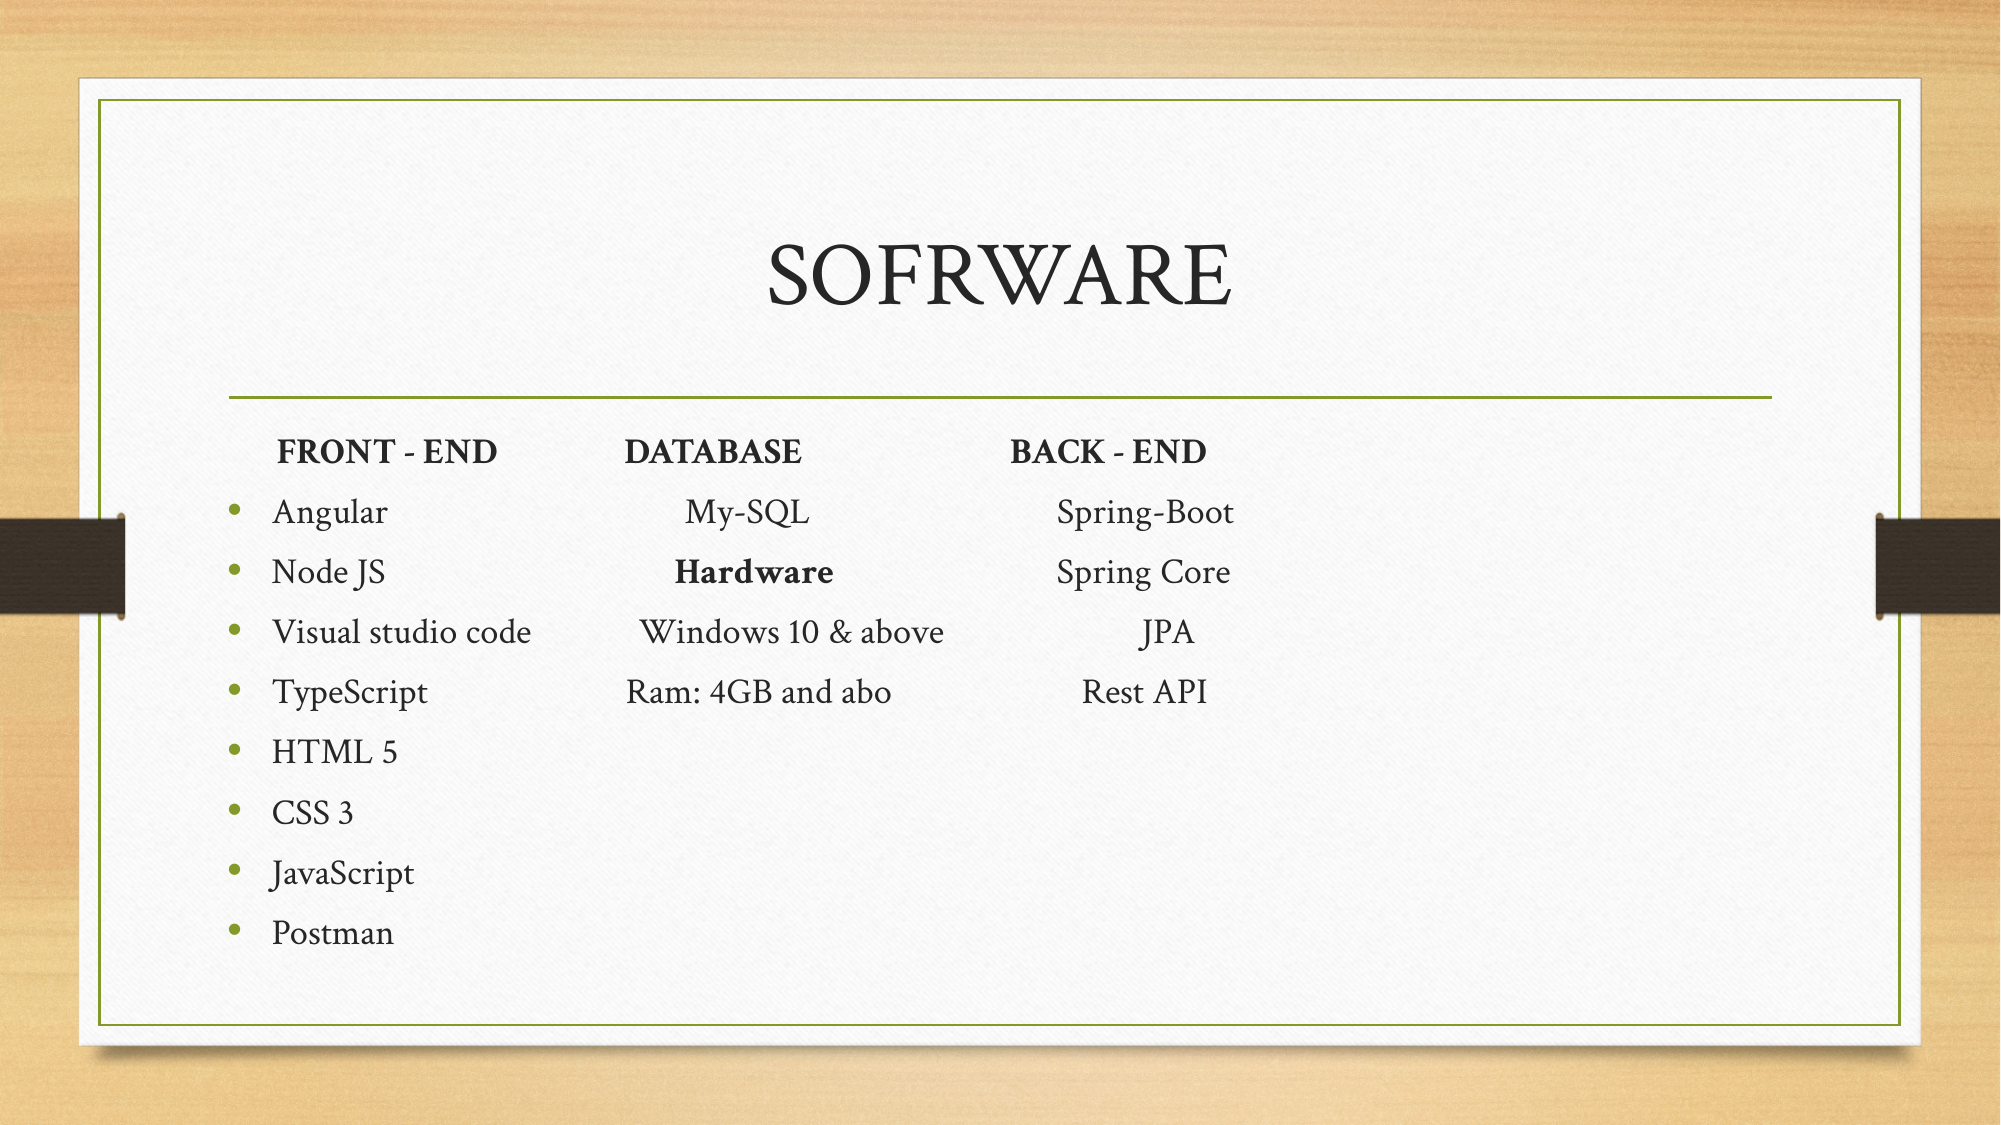

# SOFRWARE
      FRONT - END                 DATABASE                         BACK - END
Angular                                    My-SQL                              Spring-Boot
Node JS                                   Hardware                           Spring Core
Visual studio code             Windows 10 & above                        JPA
TypeScript                        Ram: 4GB and abo                       Rest API
HTML 5
CSS 3
JavaScript
Postman